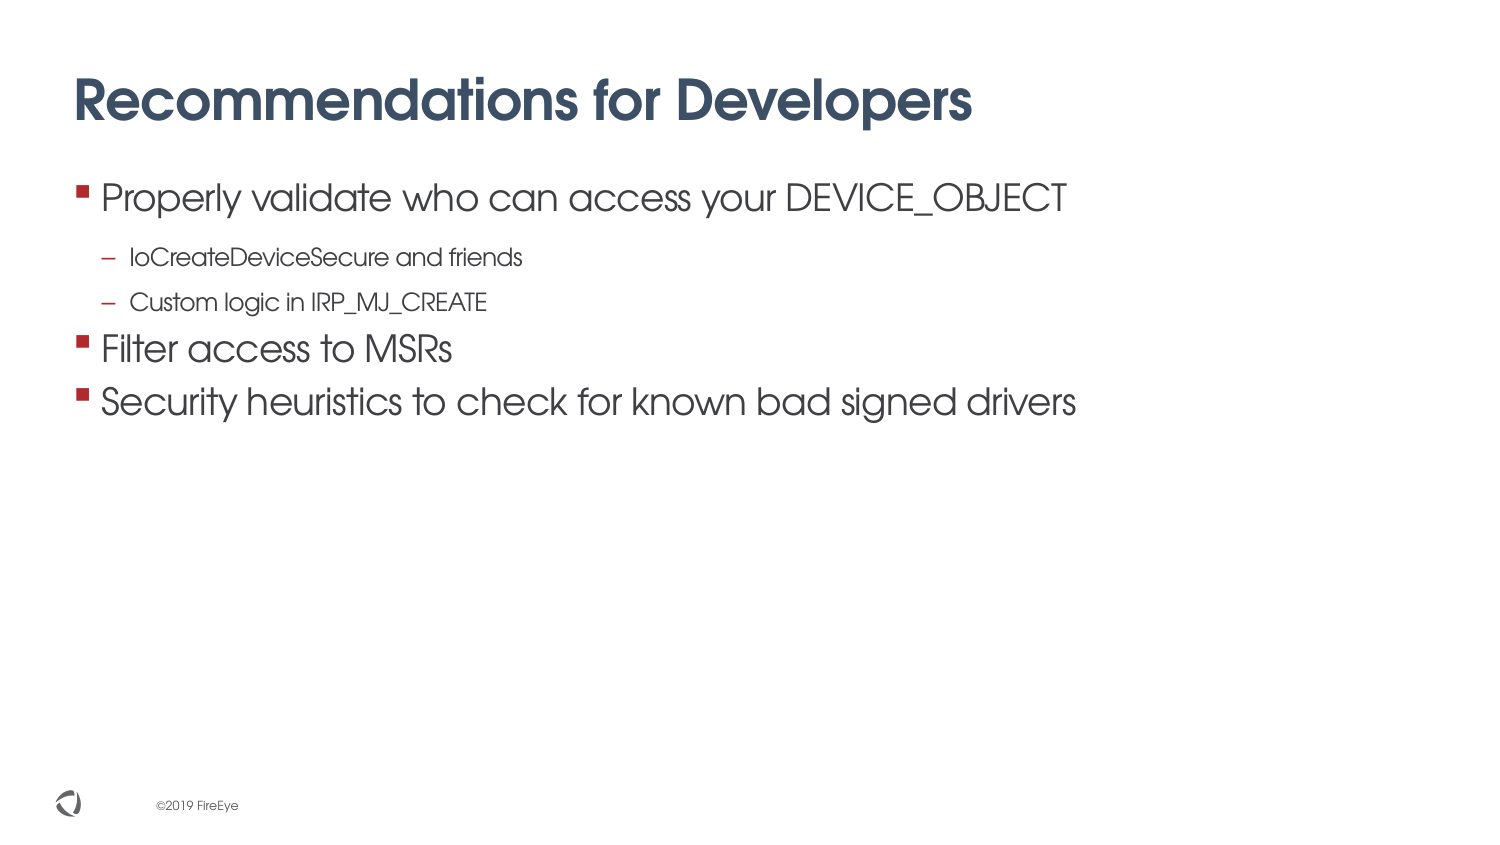

# Recommendations for Developers
Properly validate who can access your DEVICE_OBJECT
IoCreateDeviceSecure and friends
Custom logic in IRP_MJ_CREATE
Filter access to MSRs
Security heuristics to check for known bad signed drivers